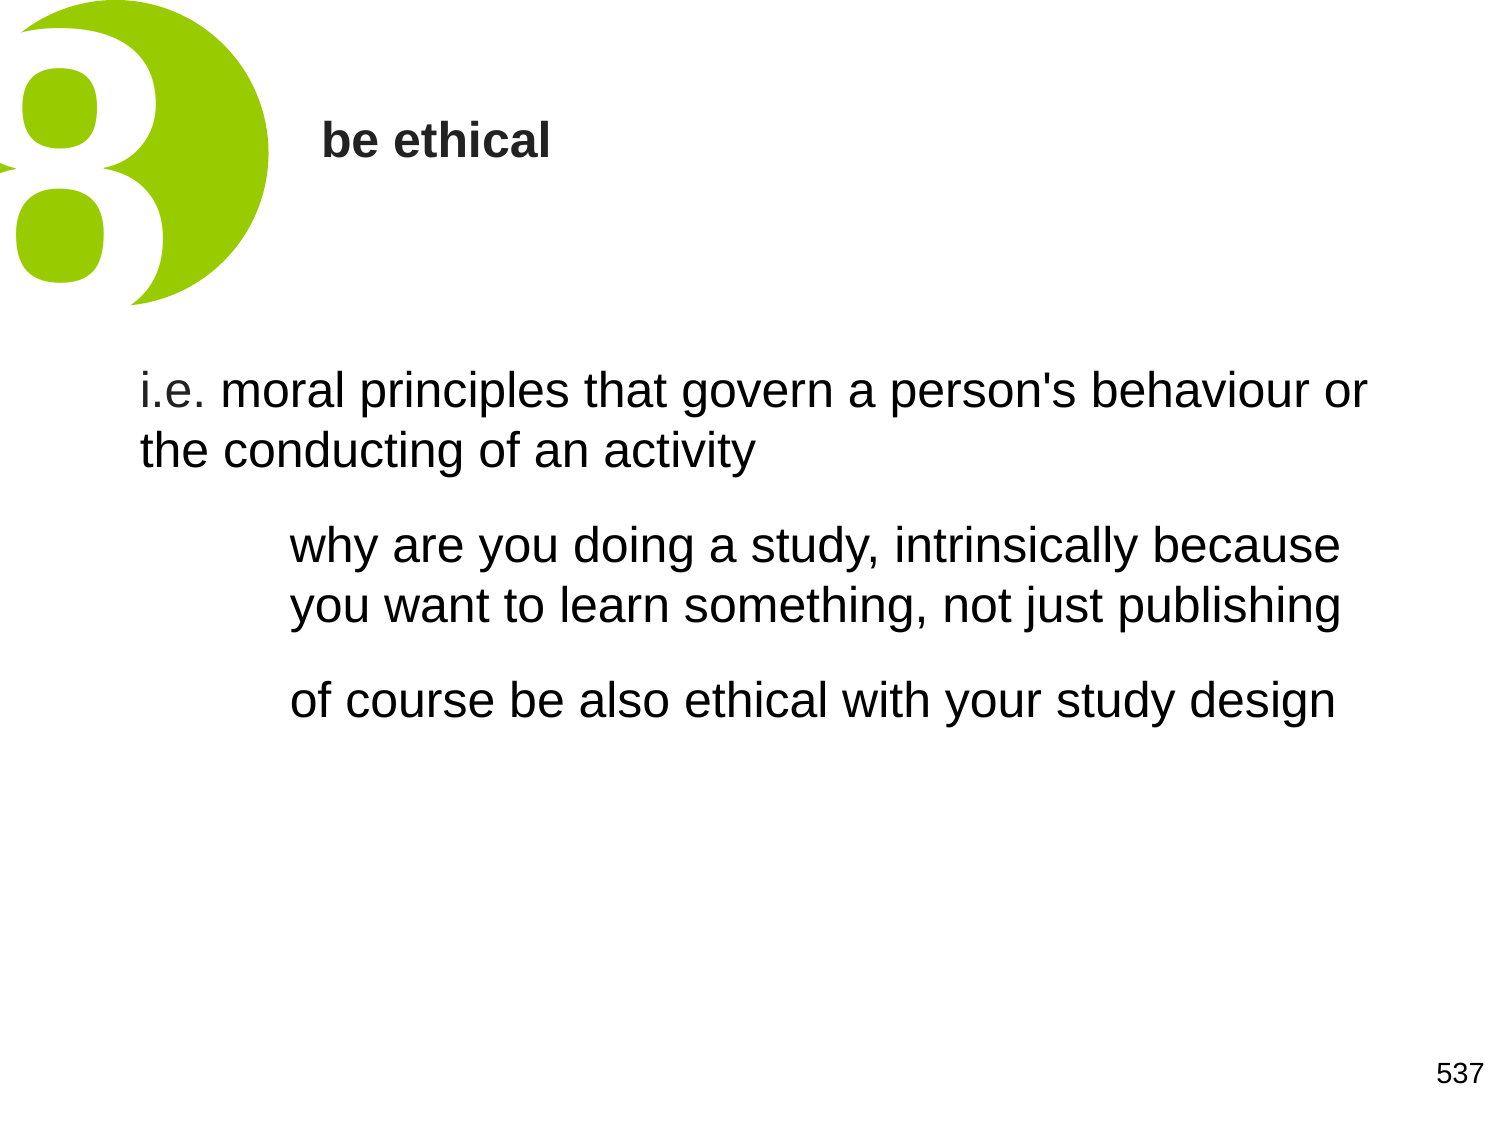

8

be ethical
i.e. moral principles that govern a person's behaviour or the conducting of an activity
	why are you doing a study, intrinsically because 	you want to learn something, not just publishing
	of course be also ethical with your study design

537